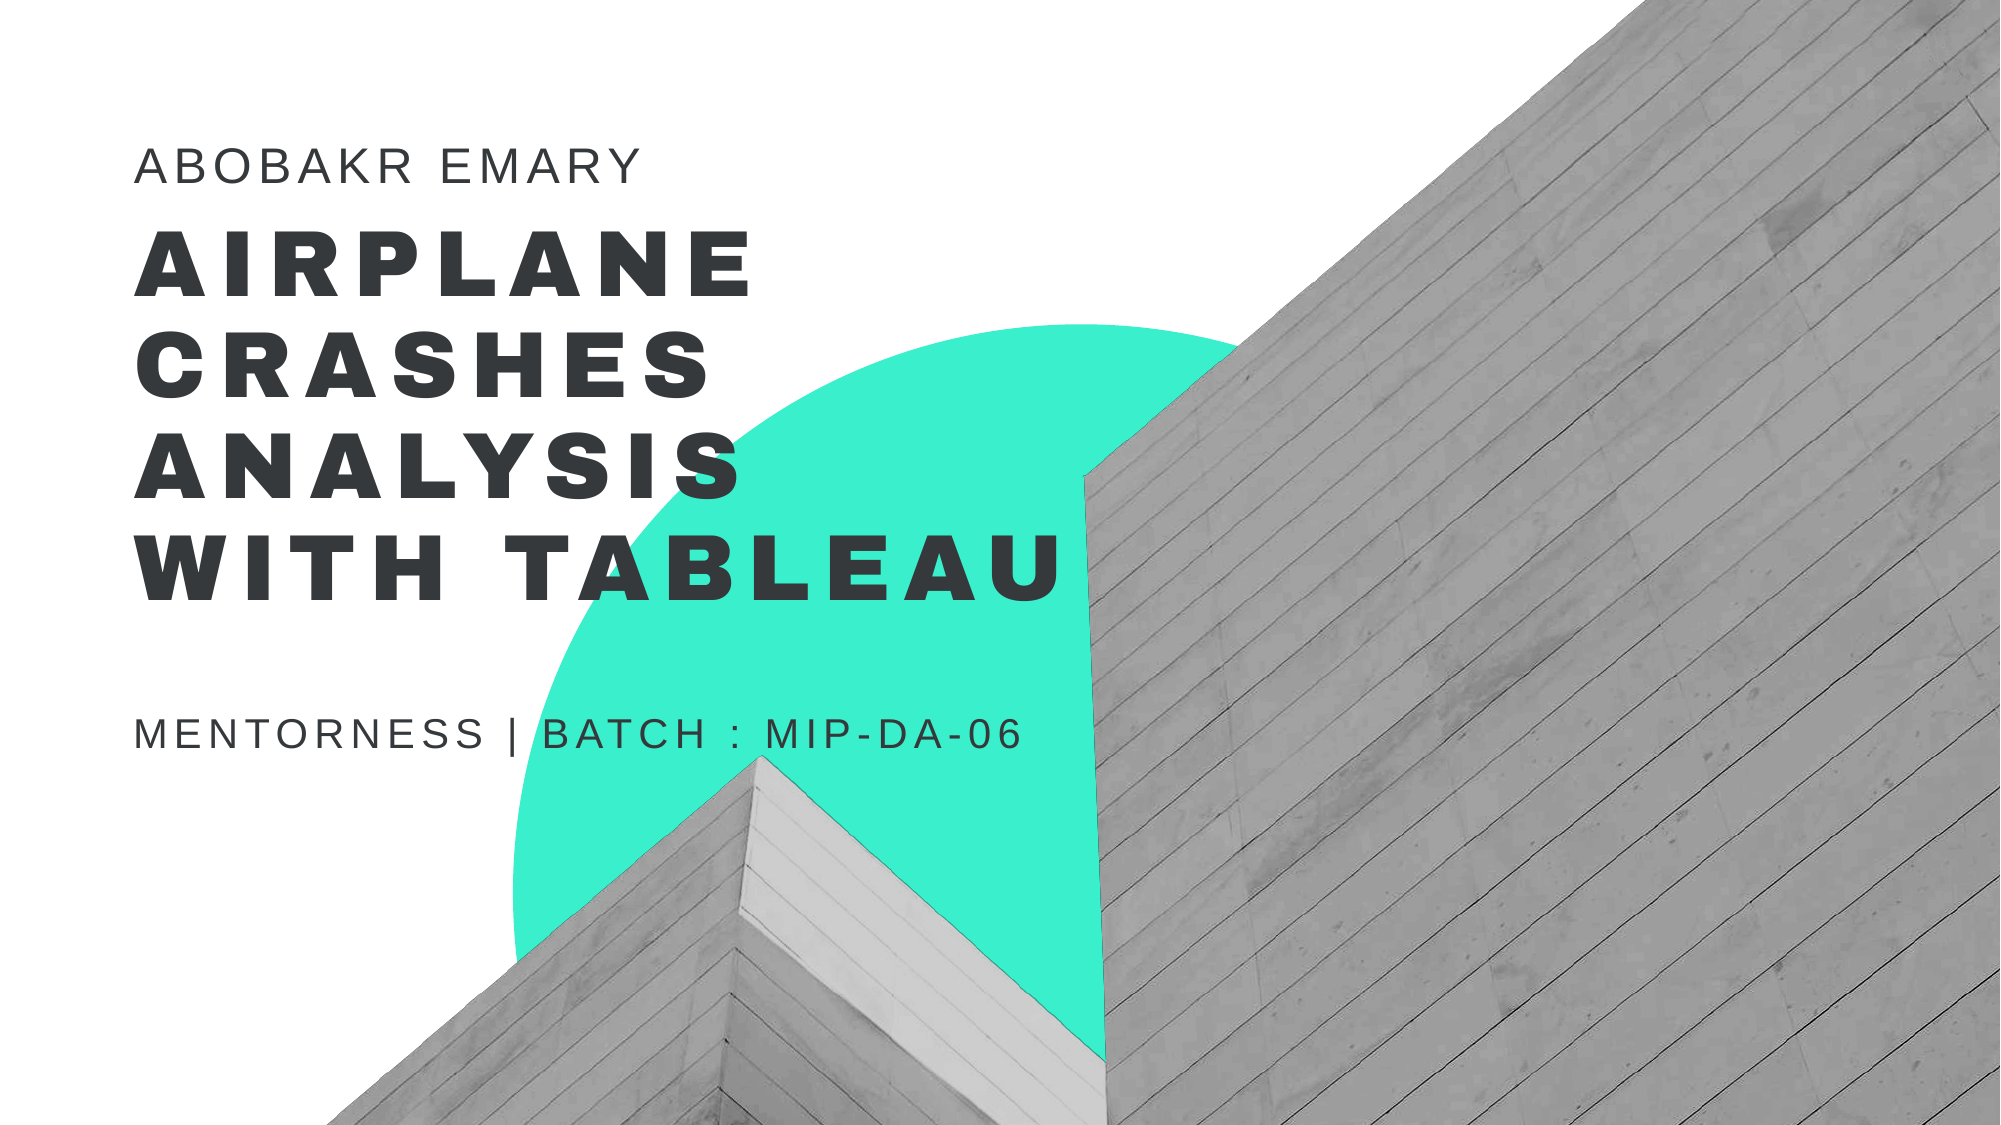

Abobakr Emary
# Airplane Crashes Analysis with tableau
Mentorness | Batch : MIP-DA-06